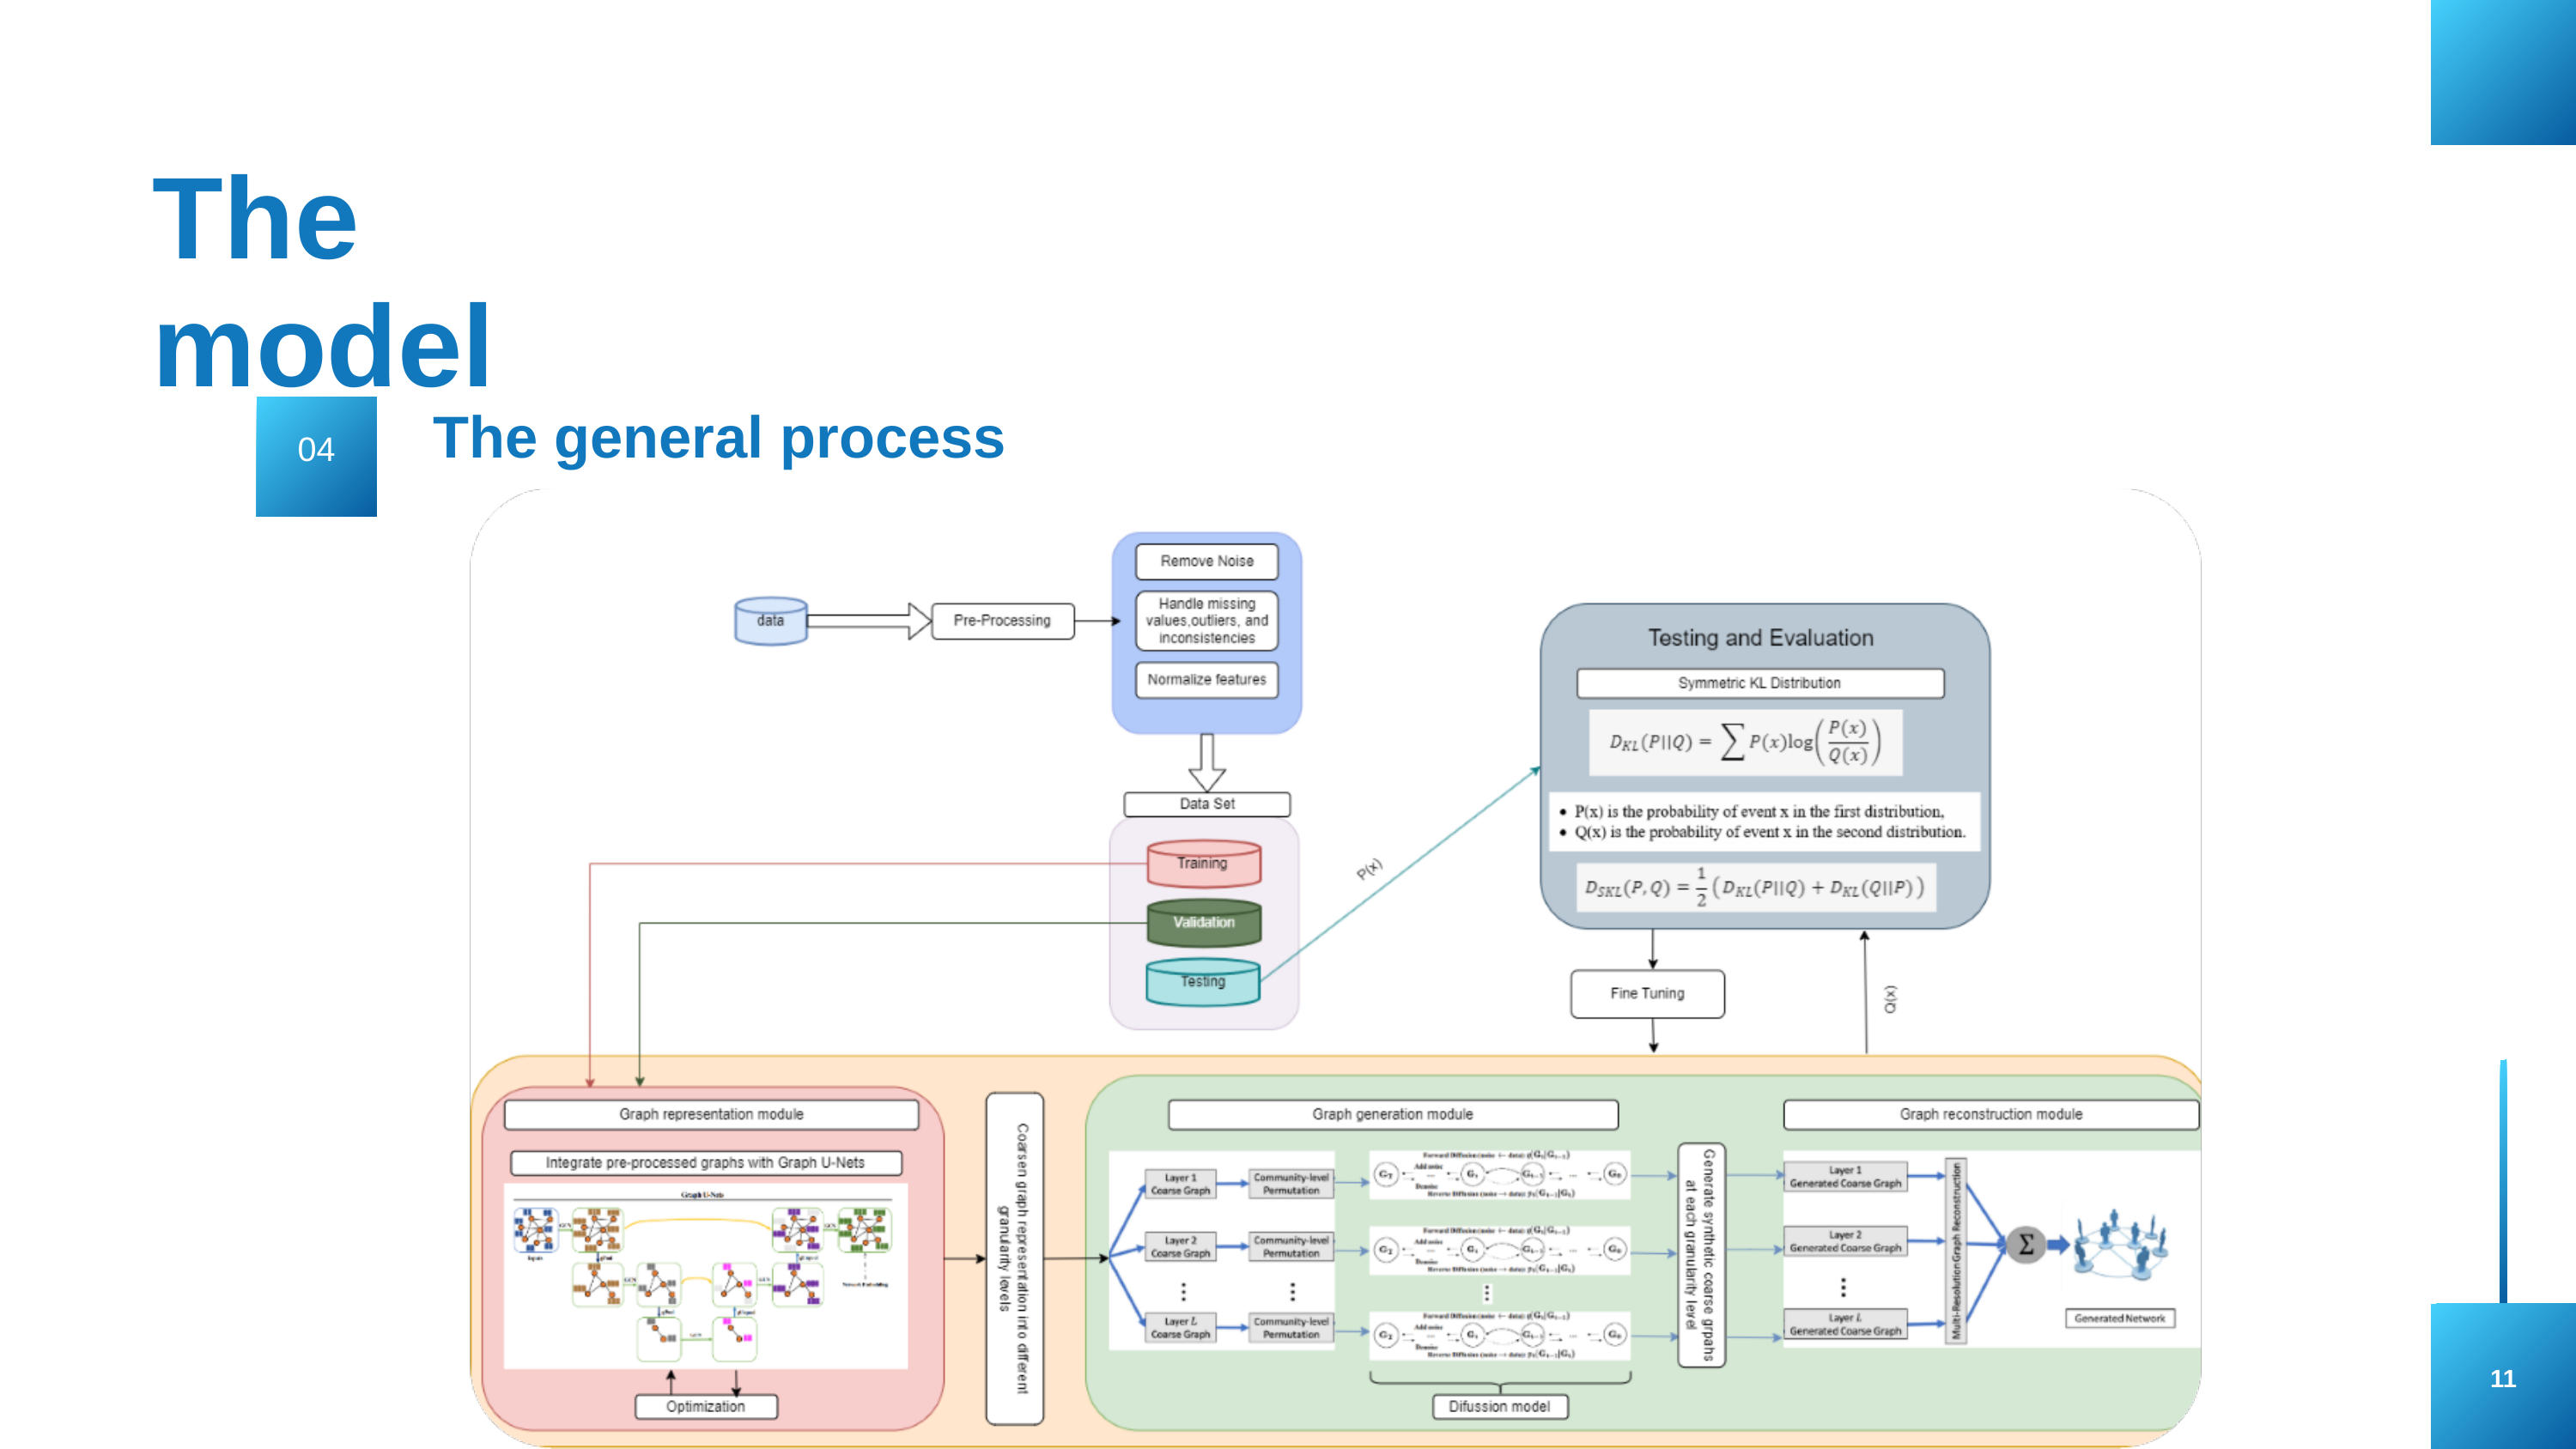

The model

The general process

04

11